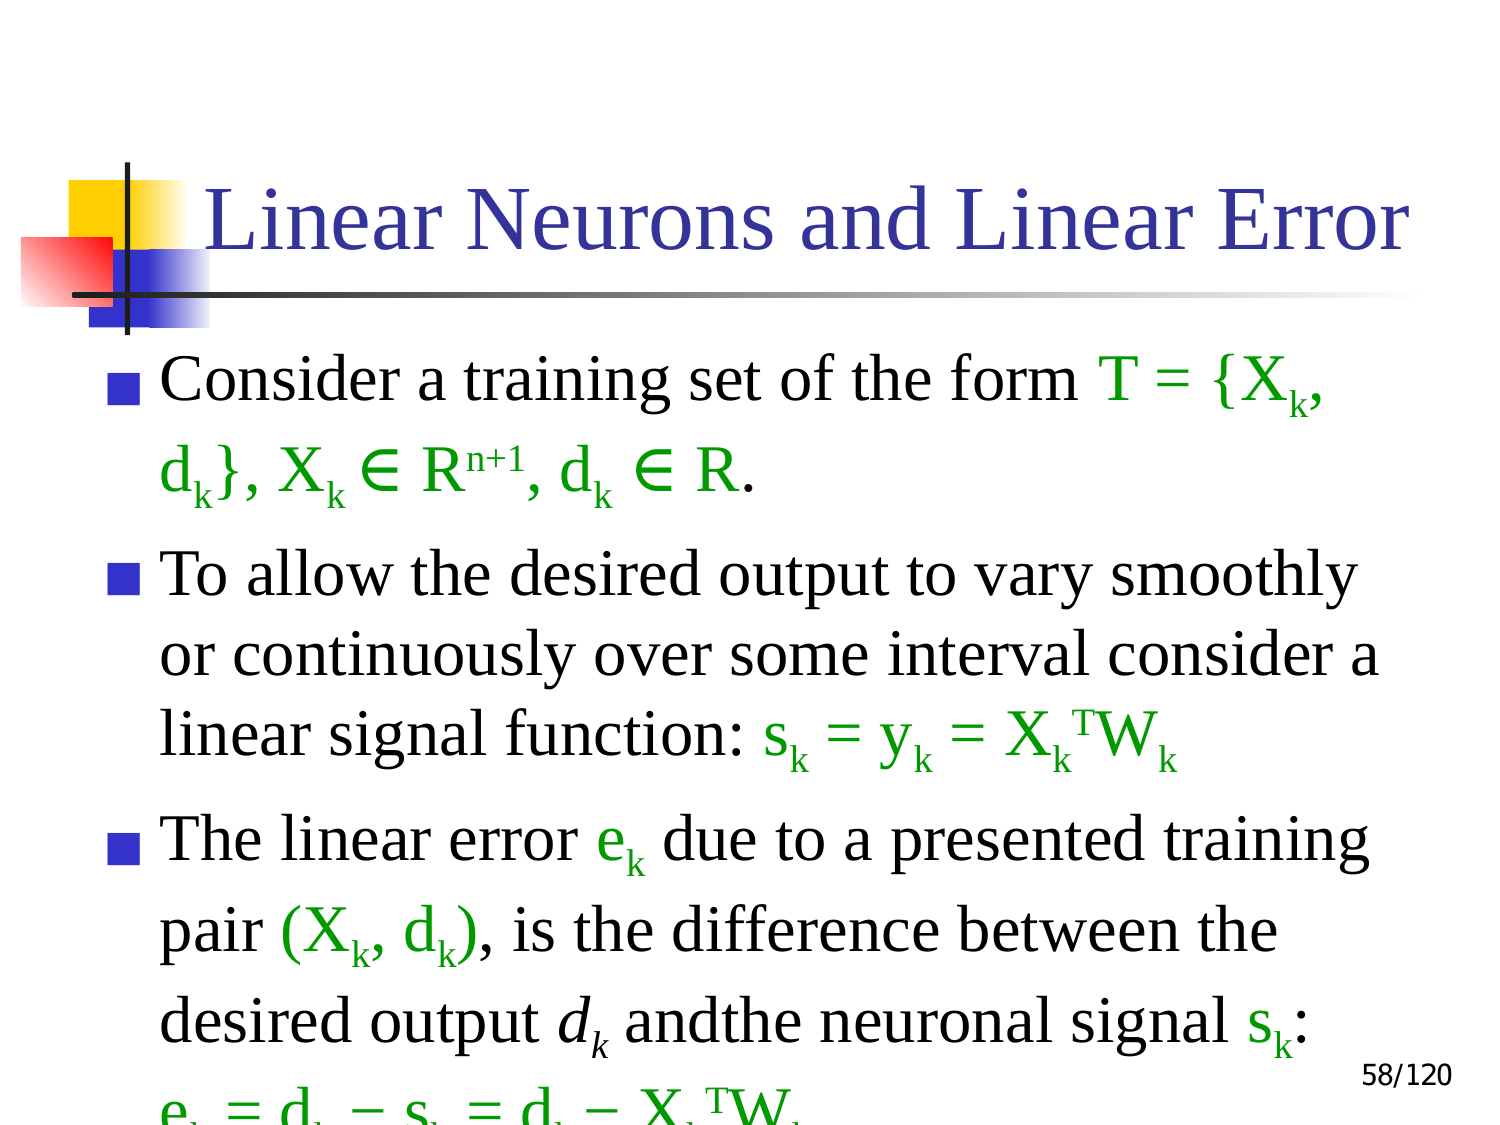

# Linear Neurons and Linear Error
Consider a training set of the form T = {Xk, dk}, Xk ∈ Rn+1, dk ∈ R.
To allow the desired output to vary smoothly or continuously over some interval consider a  linear signal function: sk = yk = XkTWk
The linear error ek due to a presented training pair (Xk, dk), is the difference between the desired output dk andthe neuronal signal sk:     ek = dk − sk = dk − XkTWk
58/120